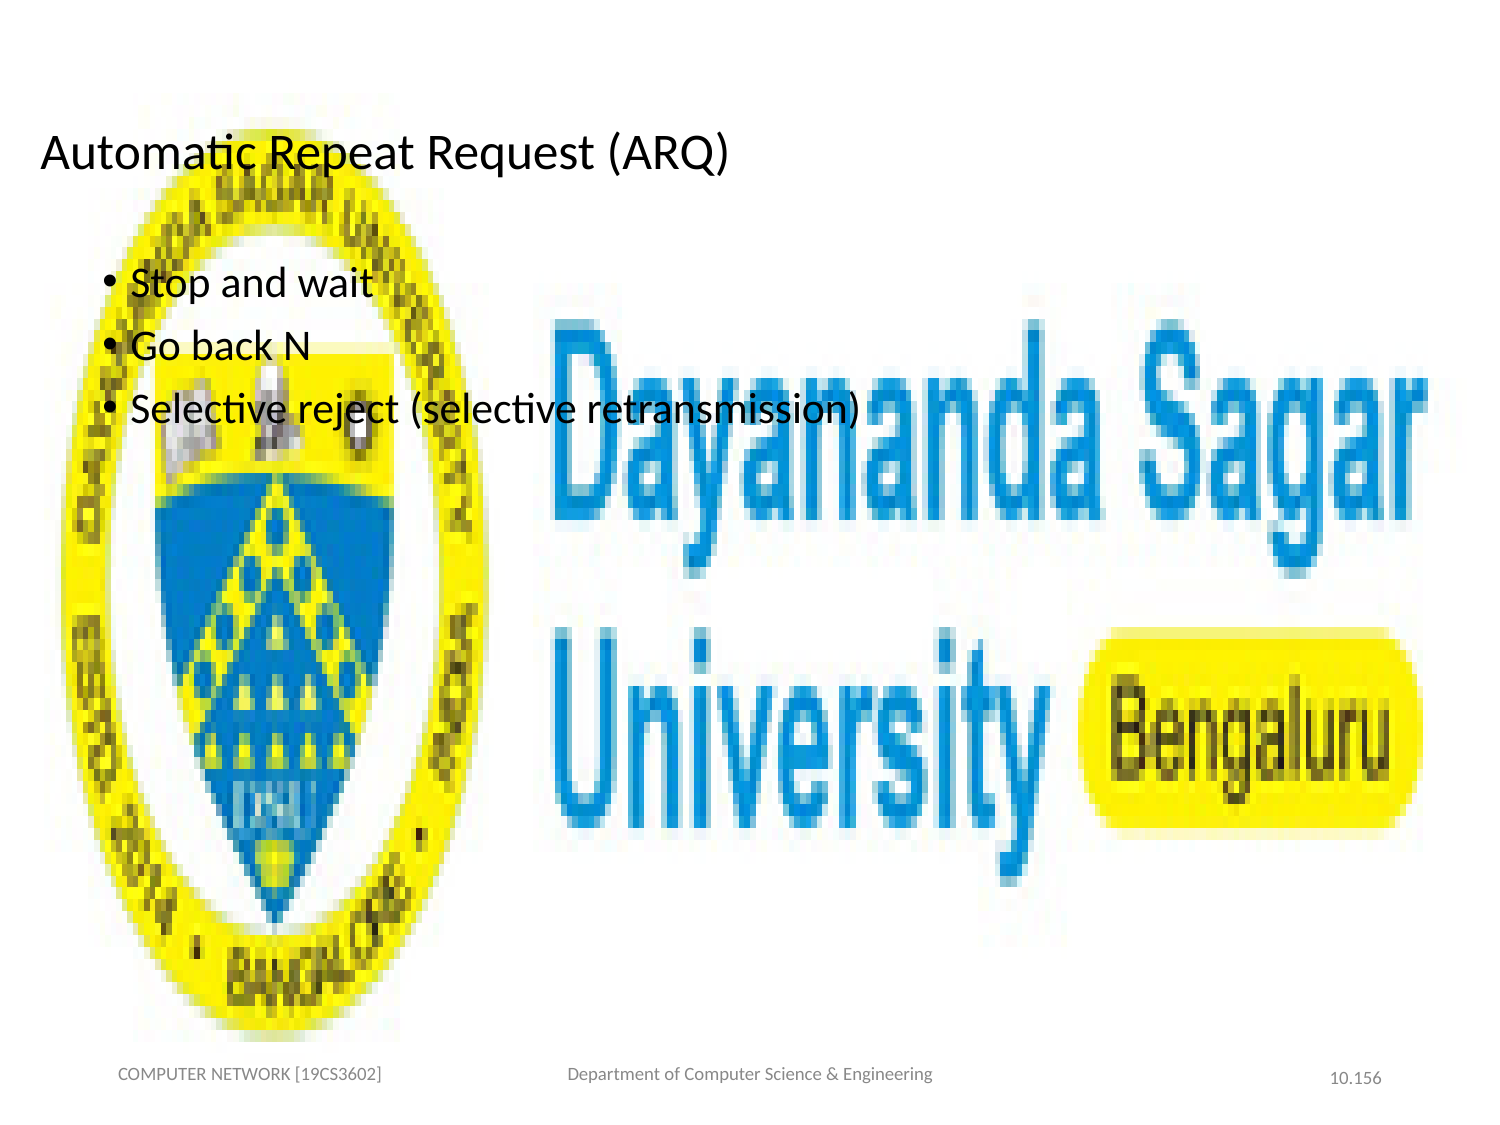

# Automatic Repeat Request (ARQ)
Stop and wait
Go back N
Selective reject (selective retransmission)

COMPUTER NETWORK [19CS3602]
Department of Computer Science & Engineering
10.156